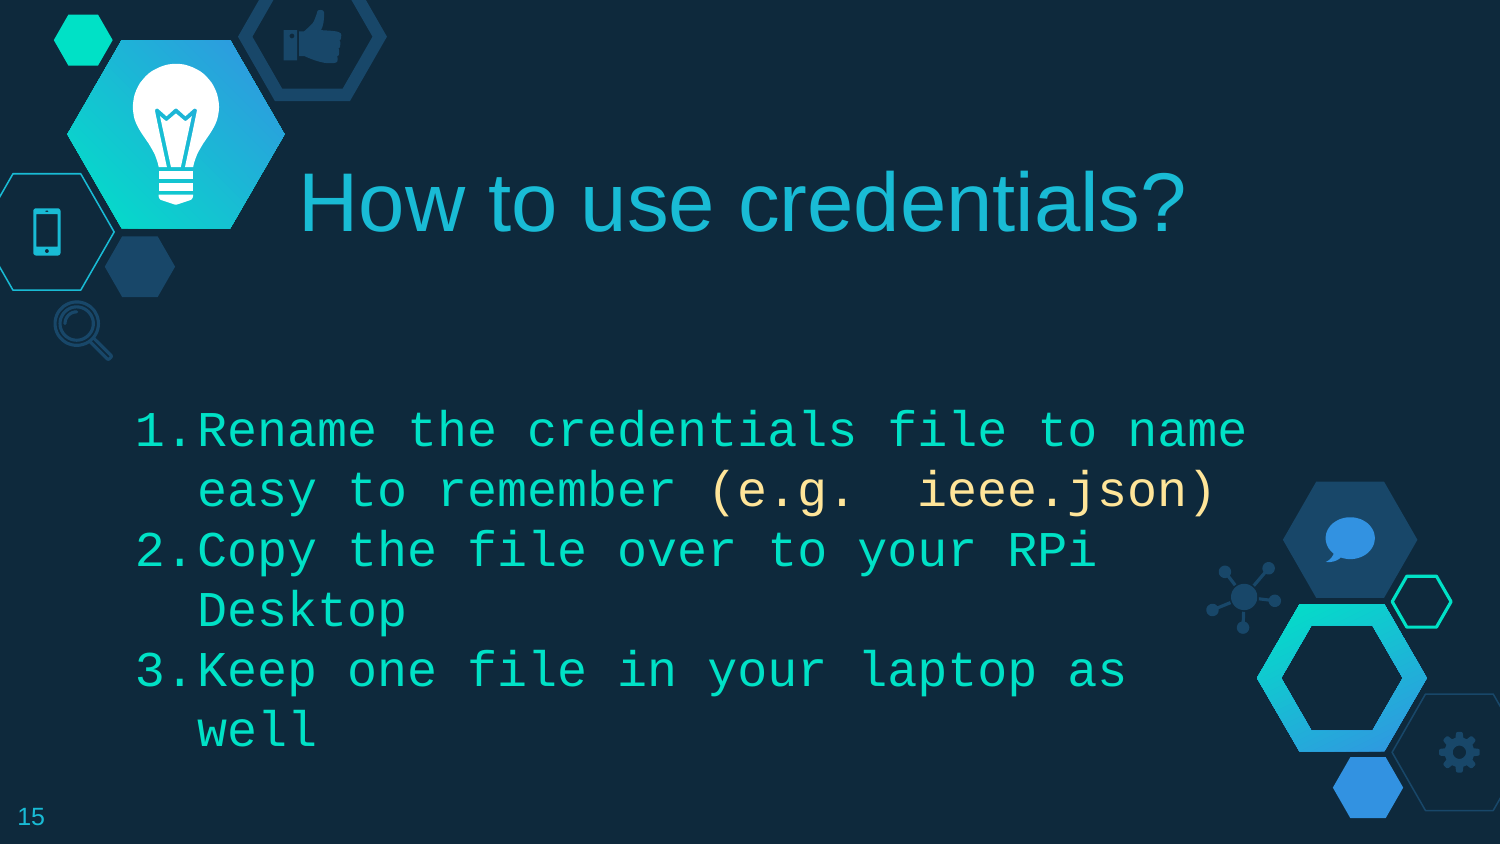

# How to use credentials?

Rename the credentials file to name easy to remember (e.g.  ieee.json)
Copy the file over to your RPi Desktop
Keep one file in your laptop as well
15